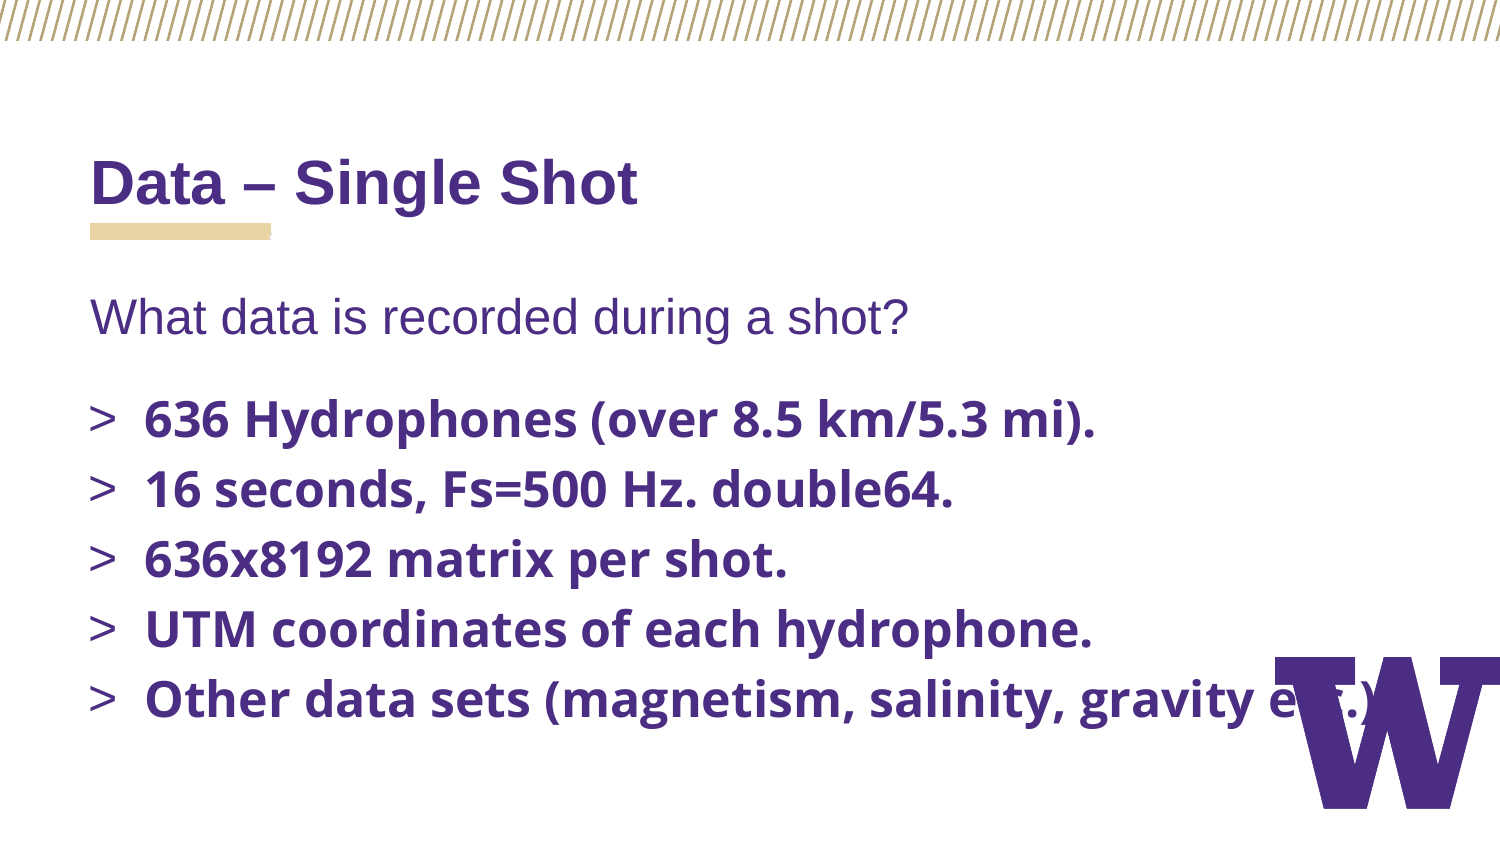

# Data – Single Shot
What data is recorded during a shot?
636 Hydrophones (over 8.5 km/5.3 mi).
16 seconds, Fs=500 Hz. double64.
636x8192 matrix per shot.
UTM coordinates of each hydrophone.
Other data sets (magnetism, salinity, gravity etc.)